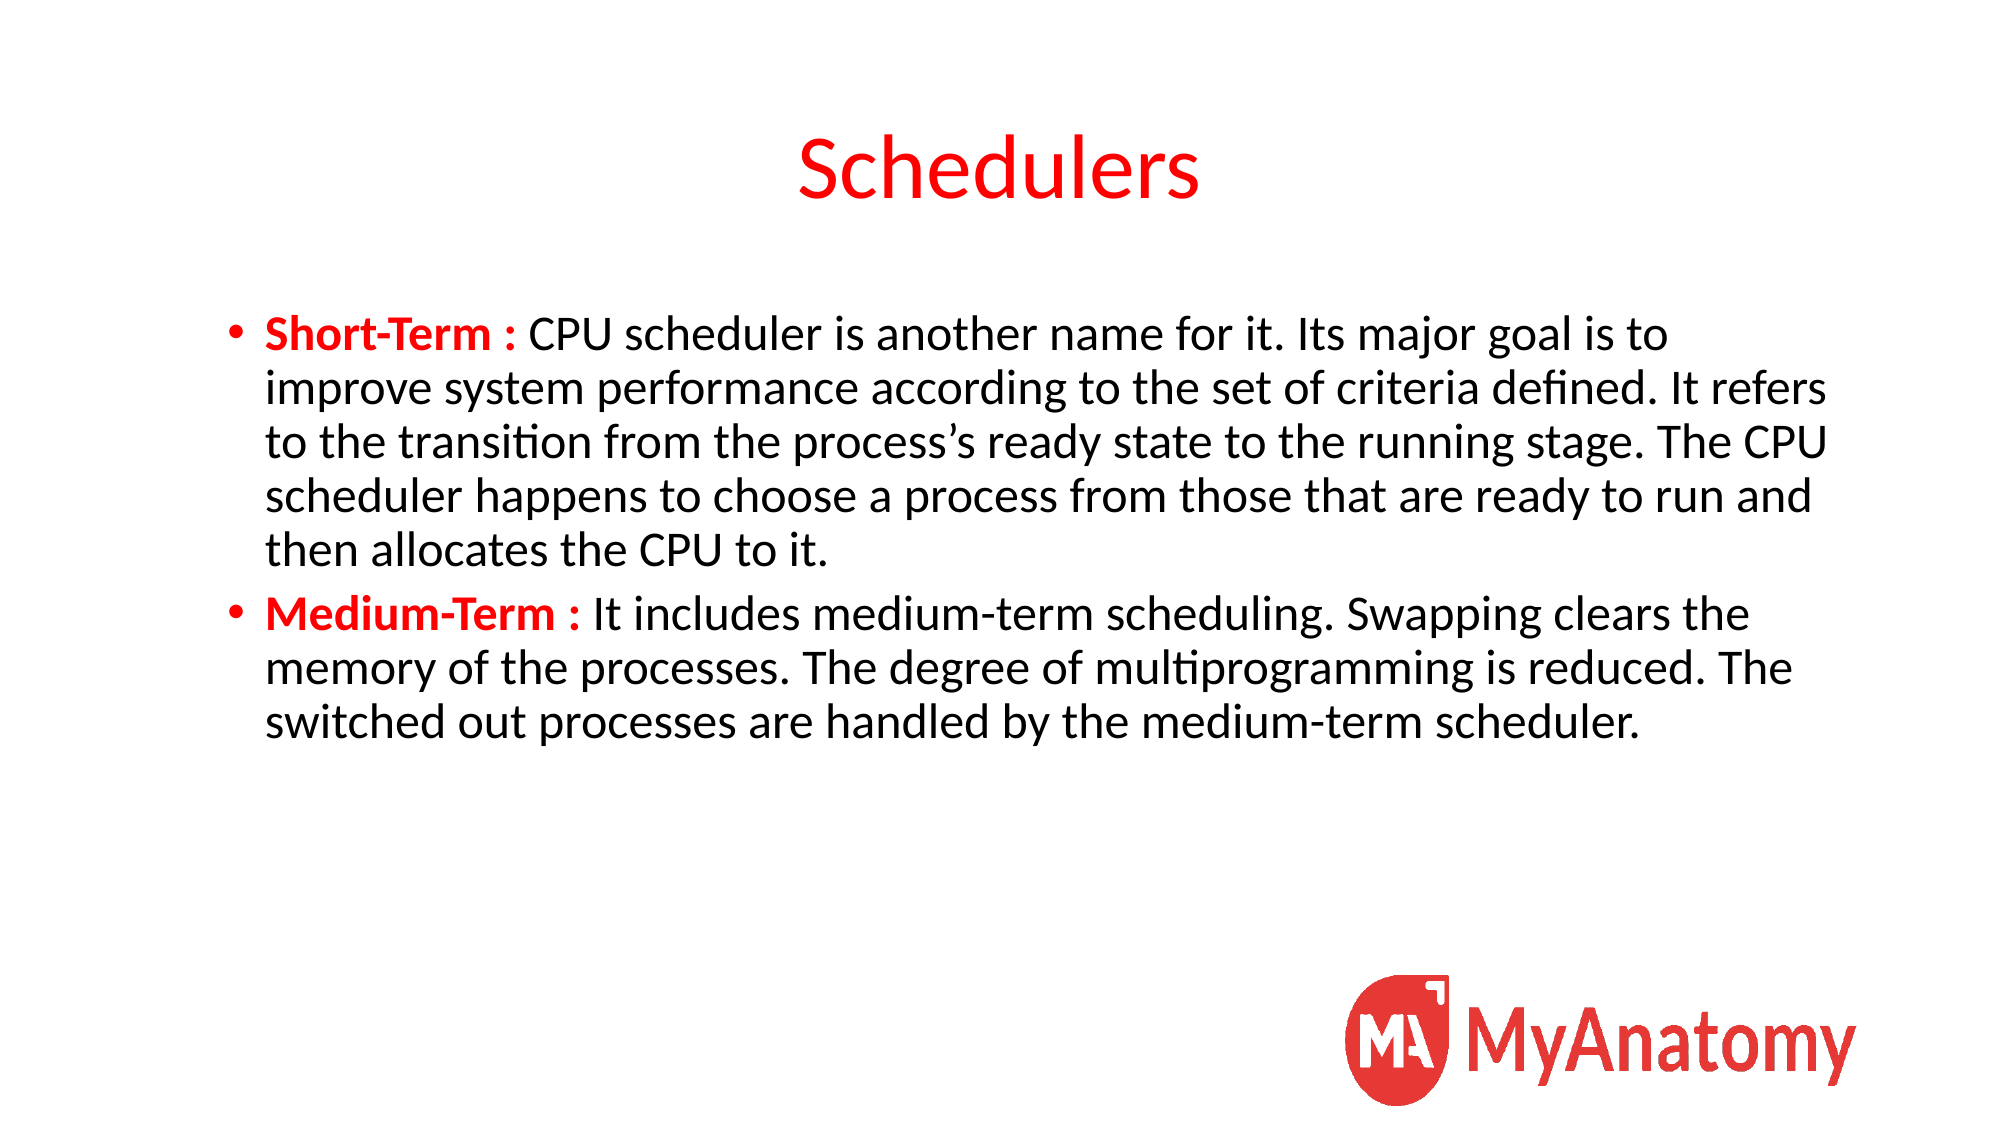

# Schedulers
Short-Term : CPU scheduler is another name for it. Its major goal is to improve system performance according to the set of criteria defined. It refers to the transition from the process’s ready state to the running stage. The CPU scheduler happens to choose a process from those that are ready to run and then allocates the CPU to it.
Medium-Term : It includes medium-term scheduling. Swapping clears the memory of the processes. The degree of multiprogramming is reduced. The switched out processes are handled by the medium-term scheduler.